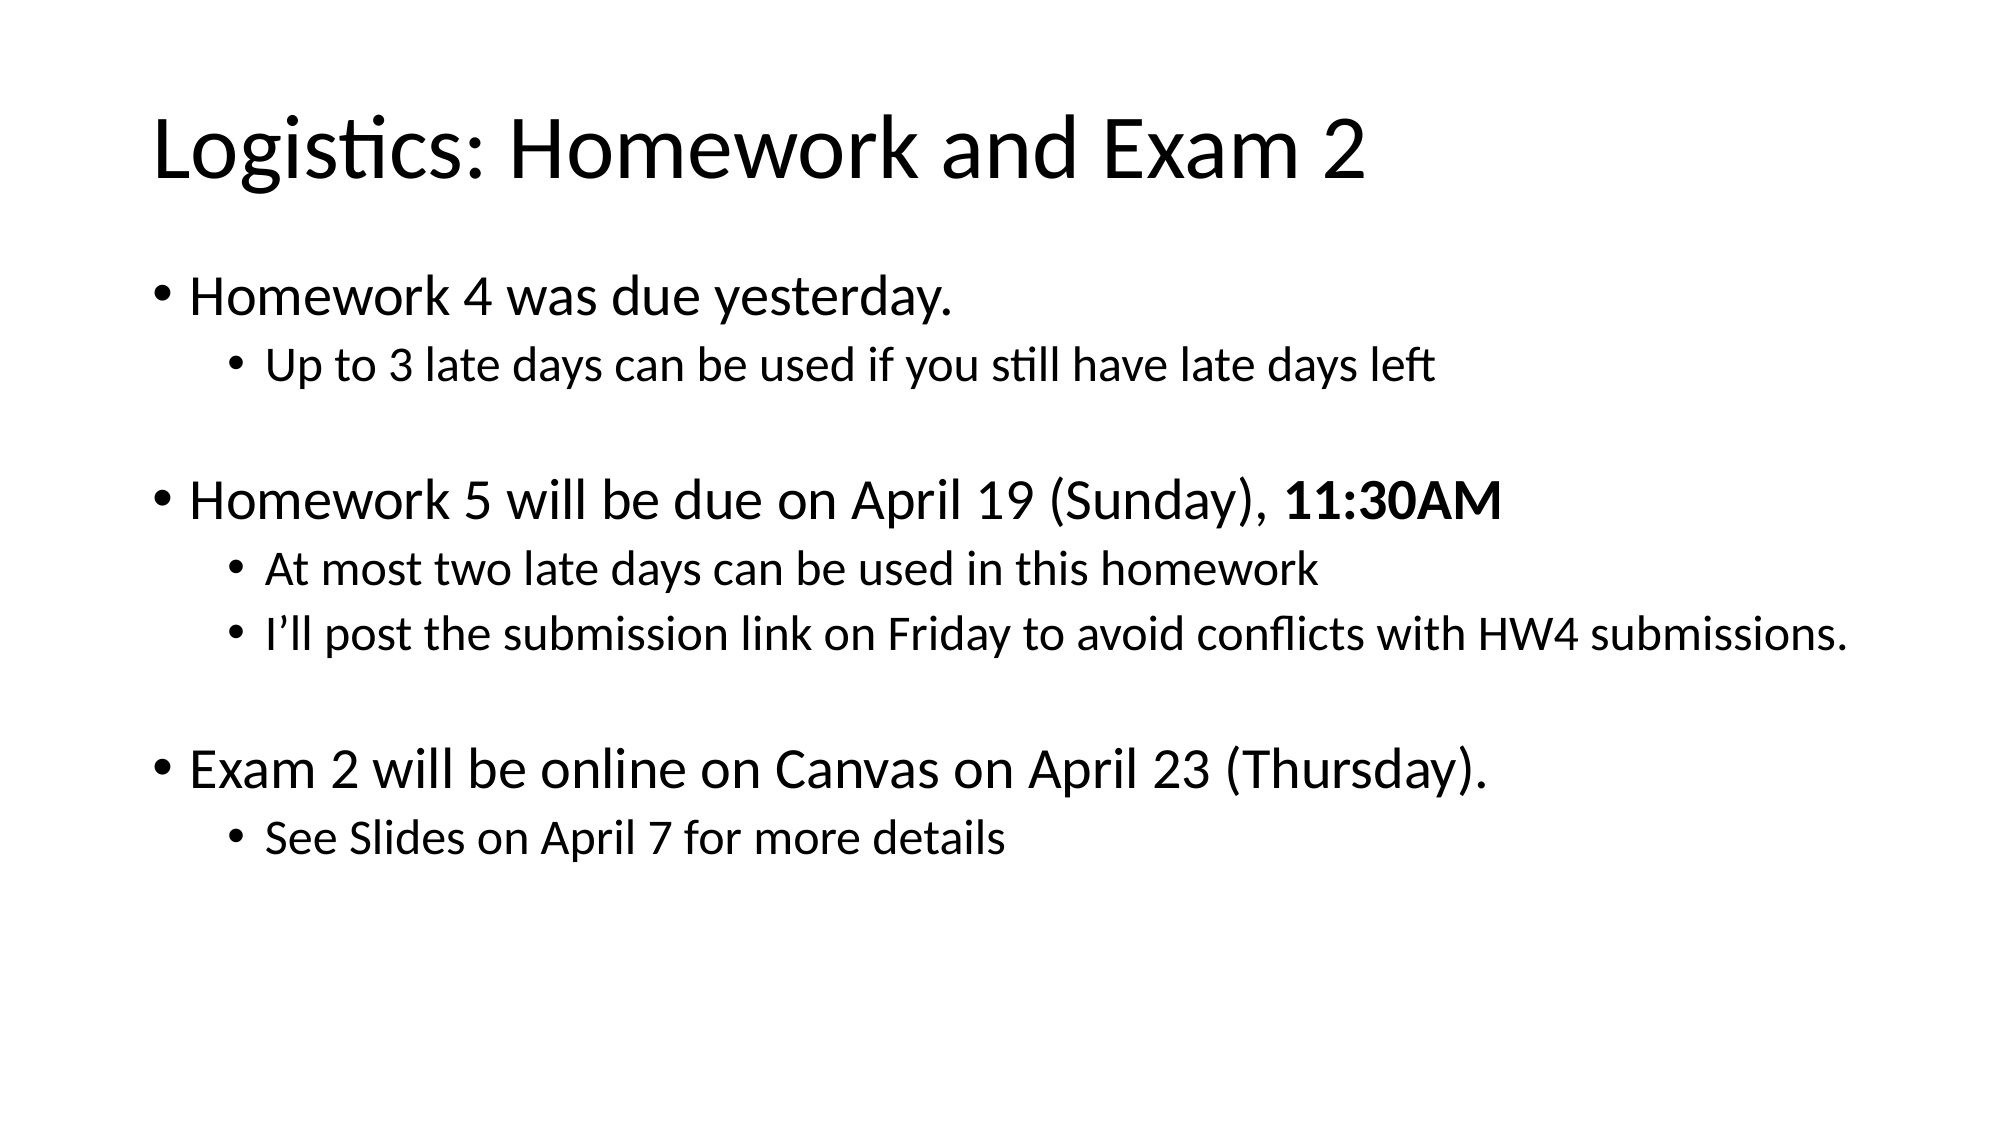

# Logistics: Homework and Exam 2
Homework 4 was due yesterday.
Up to 3 late days can be used if you still have late days left

Homework 5 will be due on April 19 (Sunday), 11:30AM
At most two late days can be used in this homework
I’ll post the submission link on Friday to avoid conflicts with HW4 submissions.

Exam 2 will be online on Canvas on April 23 (Thursday).
See Slides on April 7 for more details